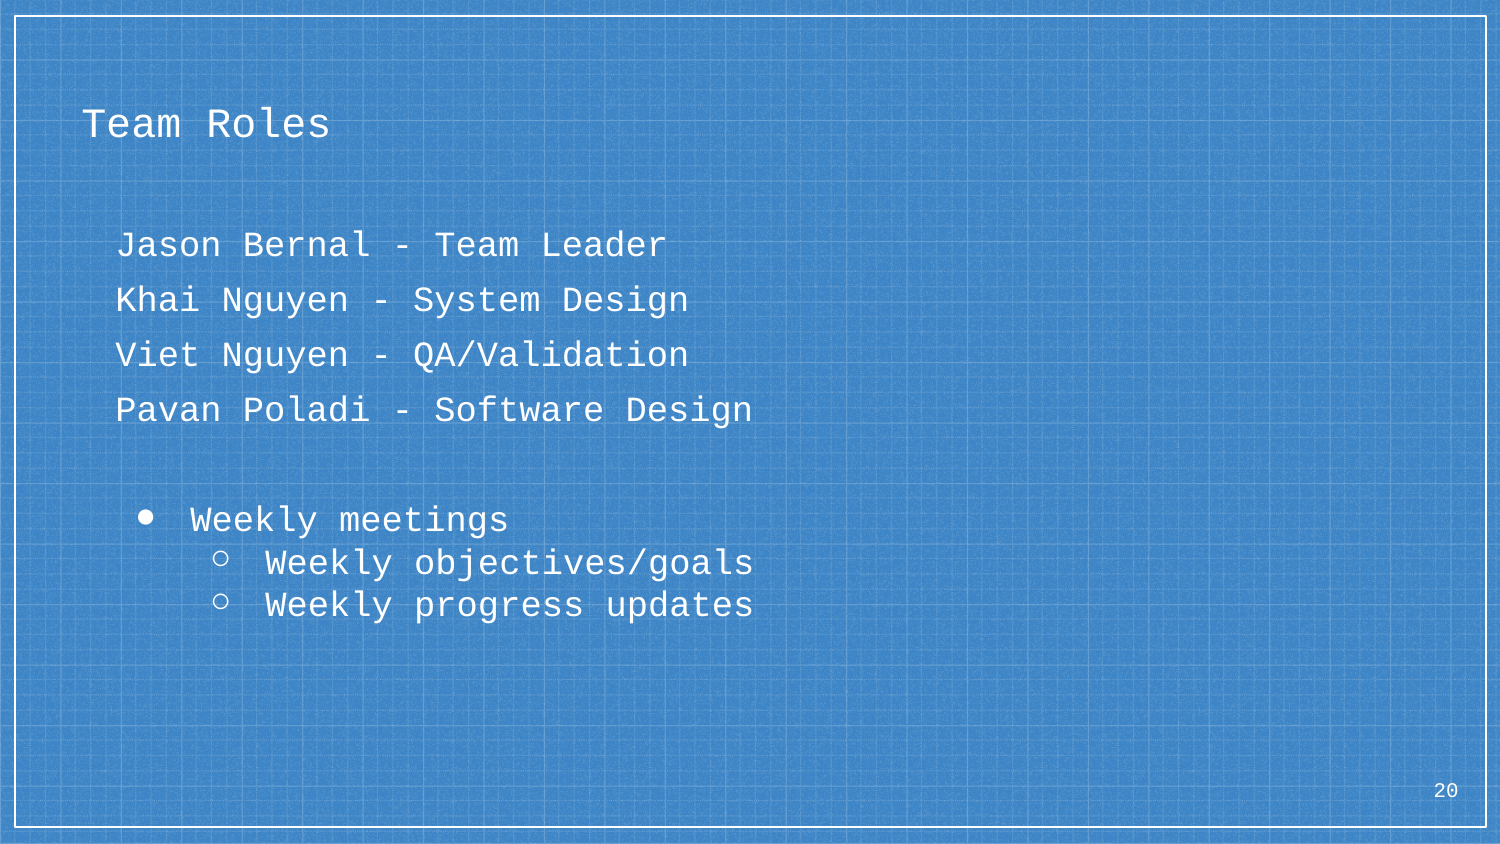

# Team Roles
Jason Bernal - Team Leader
Khai Nguyen - System Design
Viet Nguyen - QA/Validation
Pavan Poladi - Software Design

Weekly meetings
Weekly objectives/goals
Weekly progress updates
20